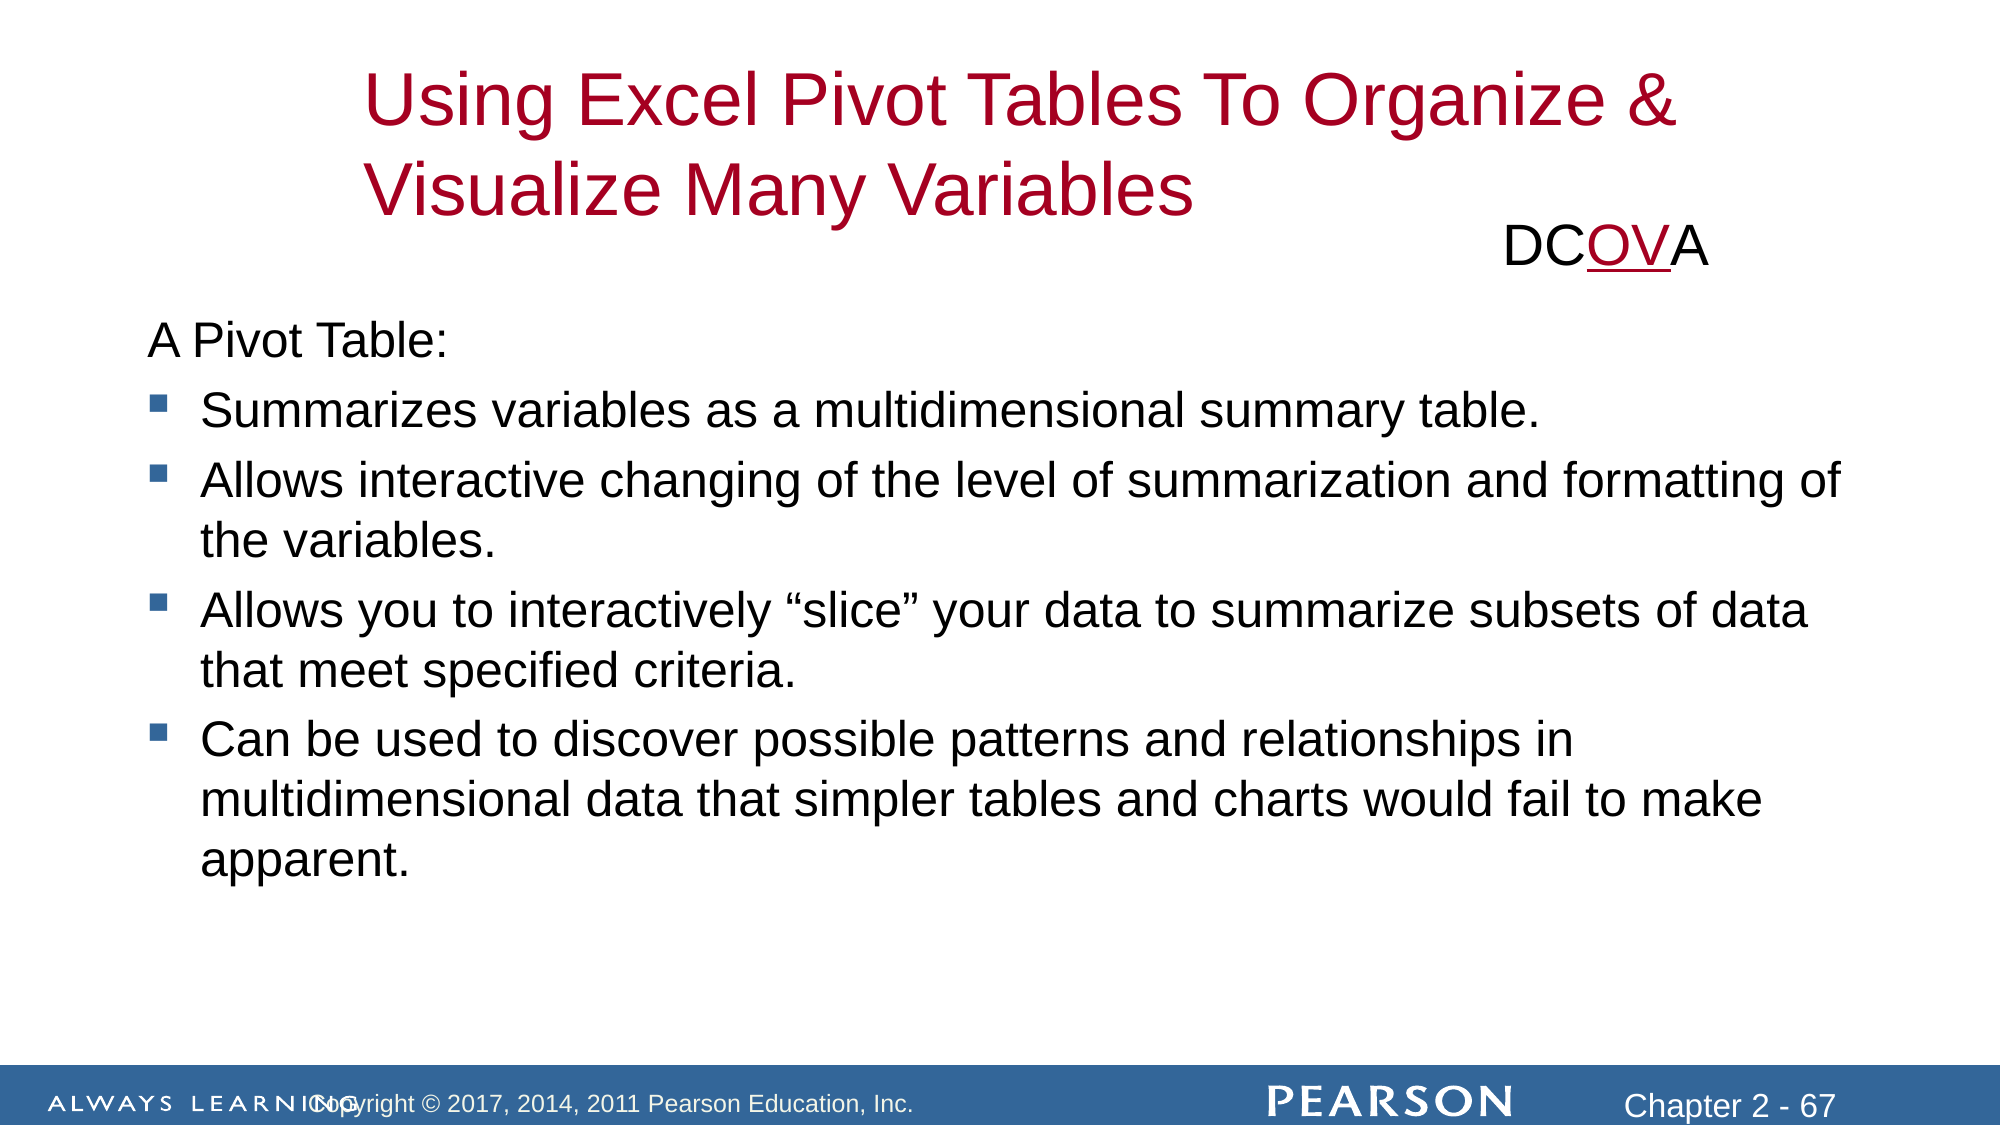

A Pivot Table:
Summarizes variables as a multidimensional summary table.
Allows interactive changing of the level of summarization and formatting of the variables.
Allows you to interactively “slice” your data to summarize subsets of data that meet specified criteria.
Can be used to discover possible patterns and relationships in multidimensional data that simpler tables and charts would fail to make apparent.

Using Excel Pivot Tables To Organize & Visualize Many Variables
DCOVA